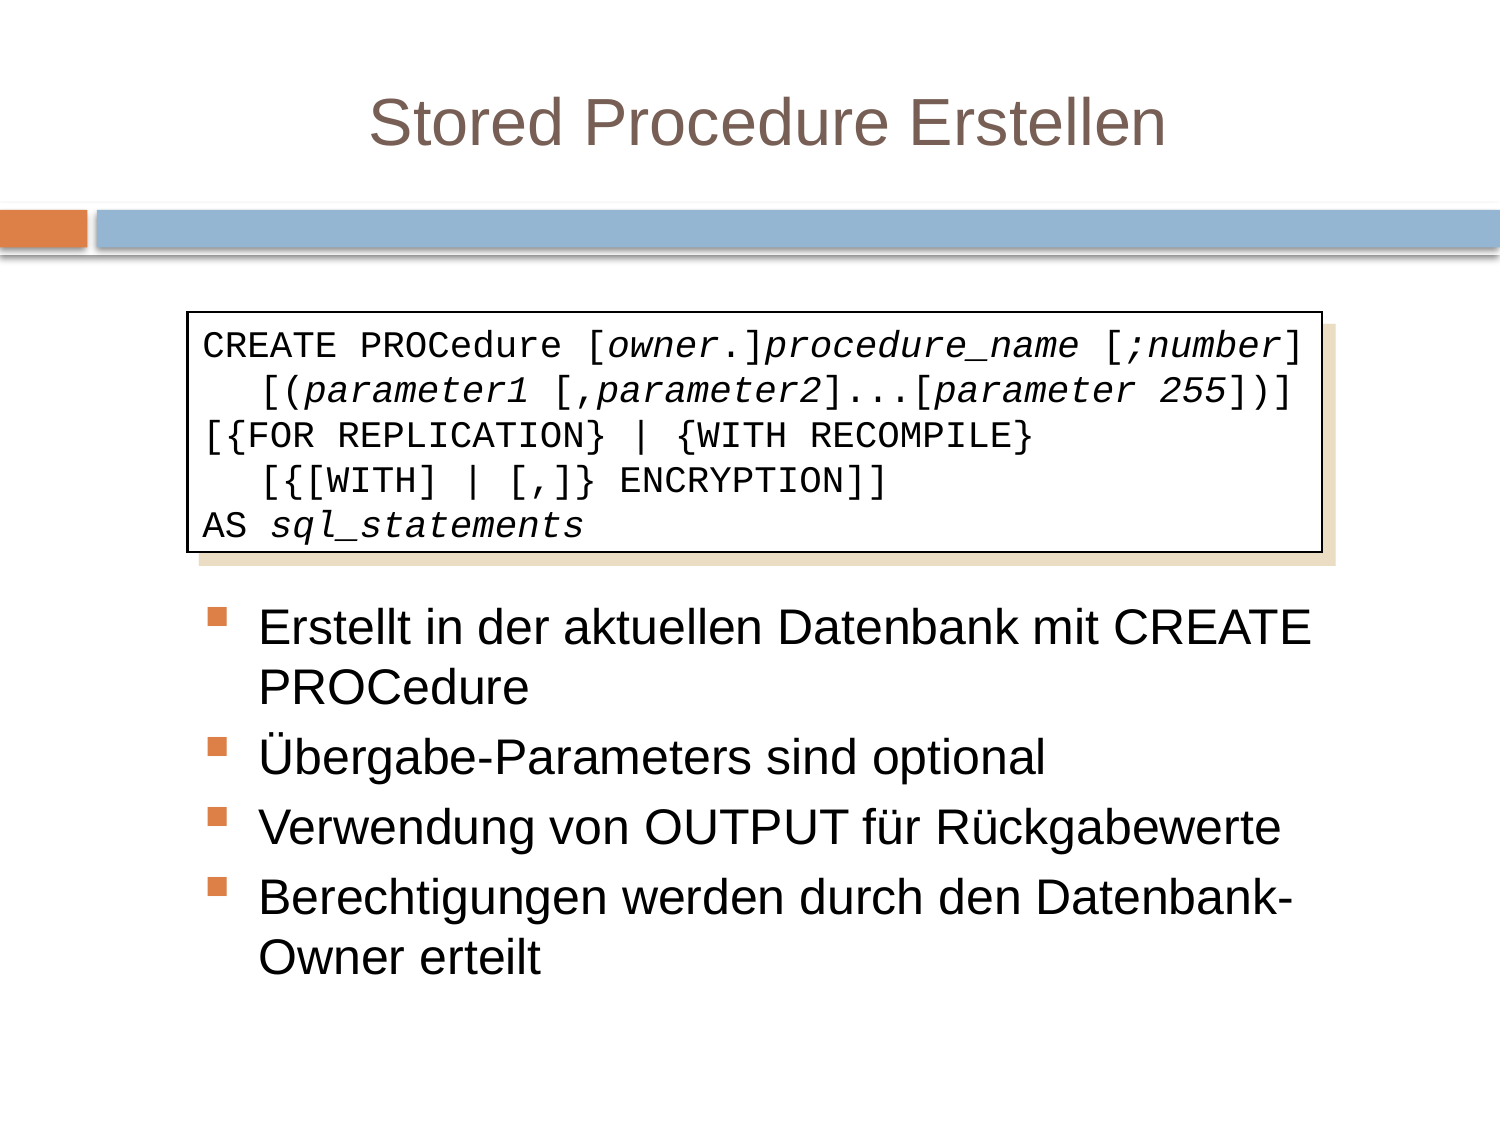

# Stored Procedure Erstellen
CREATE PROCedure [owner.]procedure_name [;number]
	[(parameter1 [,parameter2]...[parameter 255])]
[{FOR REPLICATION} | {WITH RECOMPILE}
	[{[WITH] | [,]} ENCRYPTION]]
AS sql_statements
Erstellt in der aktuellen Datenbank mit CREATE PROCedure
Übergabe-Parameters sind optional
Verwendung von OUTPUT für Rückgabewerte
Berechtigungen werden durch den Datenbank-Owner erteilt